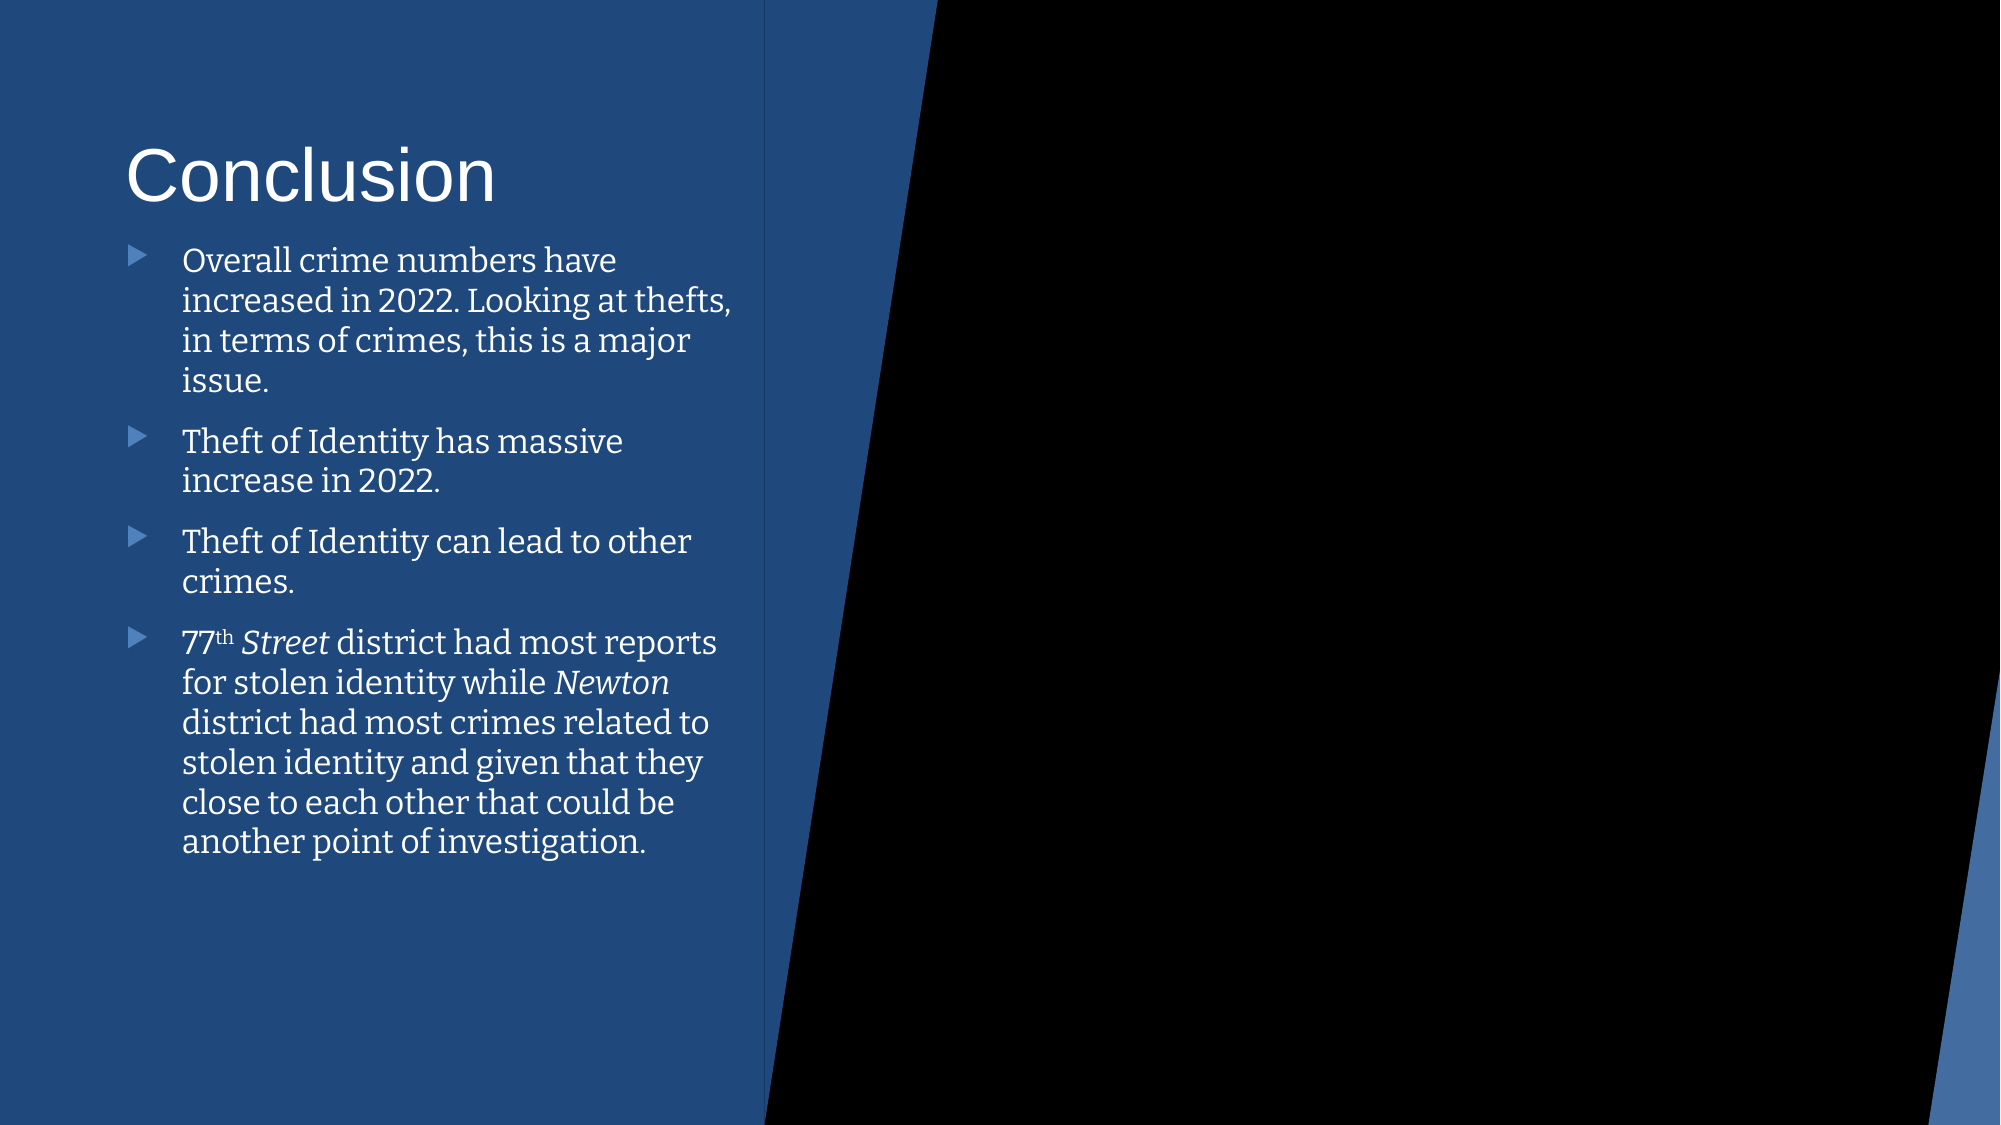

# Conclusion
Overall crime numbers have increased in 2022. Looking at thefts, in terms of crimes, this is a major issue.
Theft of Identity has massive increase in 2022.
Theft of Identity can lead to other crimes.
77th Street district had most reports for stolen identity while Newton district had most crimes related to stolen identity and given that they close to each other that could be another point of investigation.